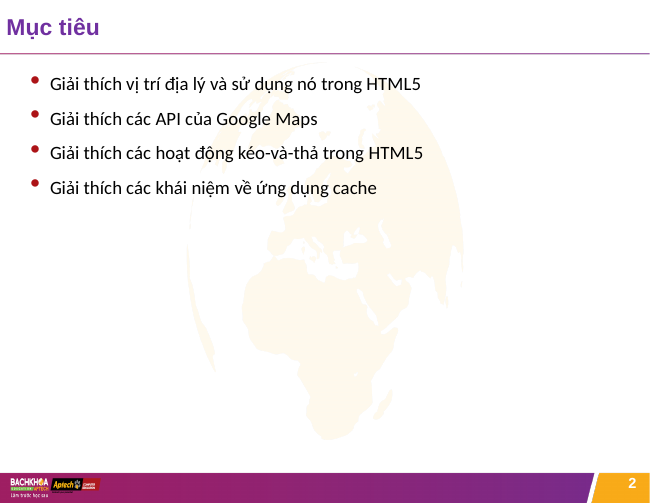

# Mục tiêu
Giải thích vị trí địa lý và sử dụng nó trong HTML5
Giải thích các API của Google Maps
Giải thích các hoạt động kéo-và-thả trong HTML5
Giải thích các khái niệm về ứng dụng cache
2